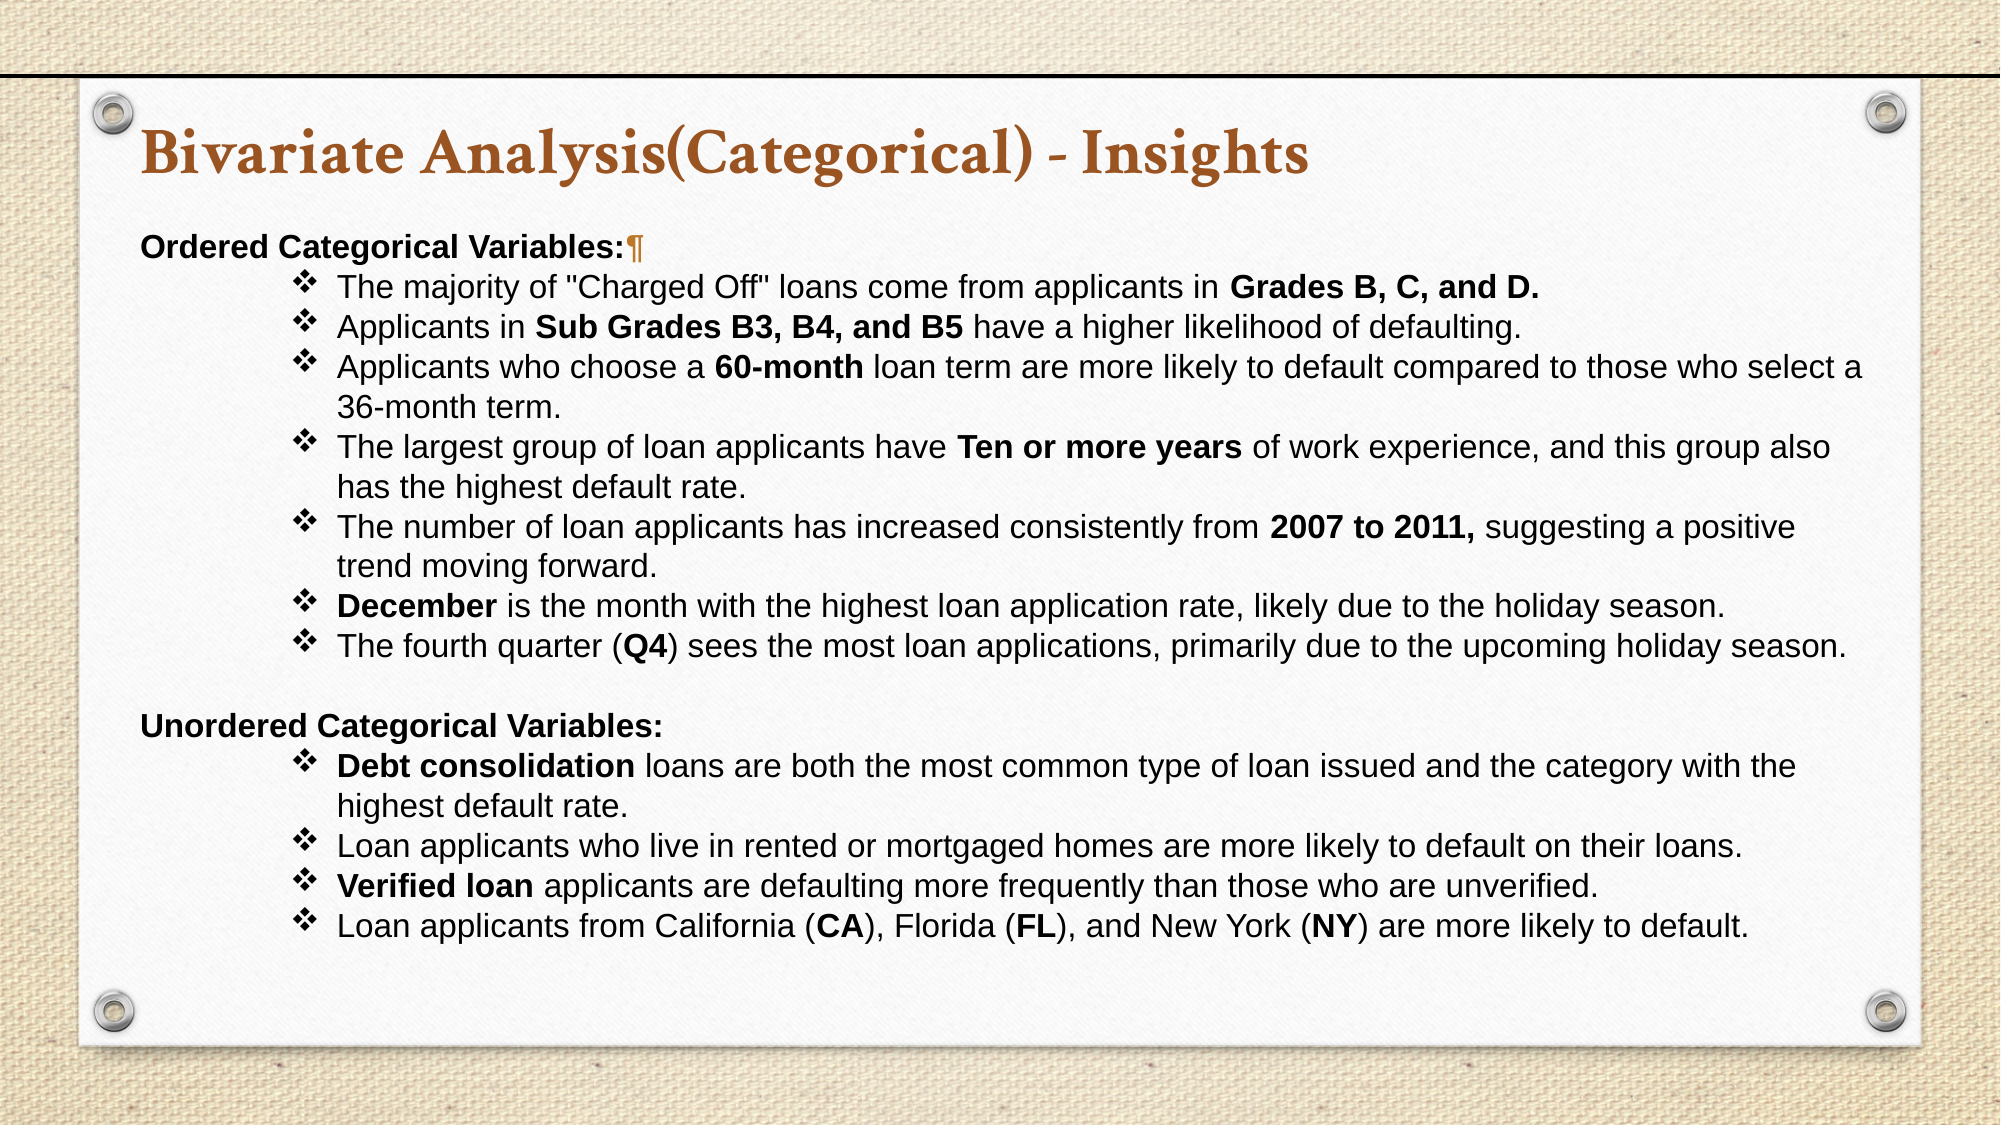

Bivariate Analysis(Categorical) - Insights

Ordered Categorical Variables:¶
The majority of "Charged Off" loans come from applicants in Grades B, C, and D.
Applicants in Sub Grades B3, B4, and B5 have a higher likelihood of defaulting.
Applicants who choose a 60-month loan term are more likely to default compared to those who select a 36-month term.
The largest group of loan applicants have Ten or more years of work experience, and this group also has the highest default rate.
The number of loan applicants has increased consistently from 2007 to 2011, suggesting a positive trend moving forward.
December is the month with the highest loan application rate, likely due to the holiday season.
The fourth quarter (Q4) sees the most loan applications, primarily due to the upcoming holiday season.

Unordered Categorical Variables:
Debt consolidation loans are both the most common type of loan issued and the category with the highest default rate.
Loan applicants who live in rented or mortgaged homes are more likely to default on their loans.
Verified loan applicants are defaulting more frequently than those who are unverified.
Loan applicants from California (CA), Florida (FL), and New York (NY) are more likely to default.